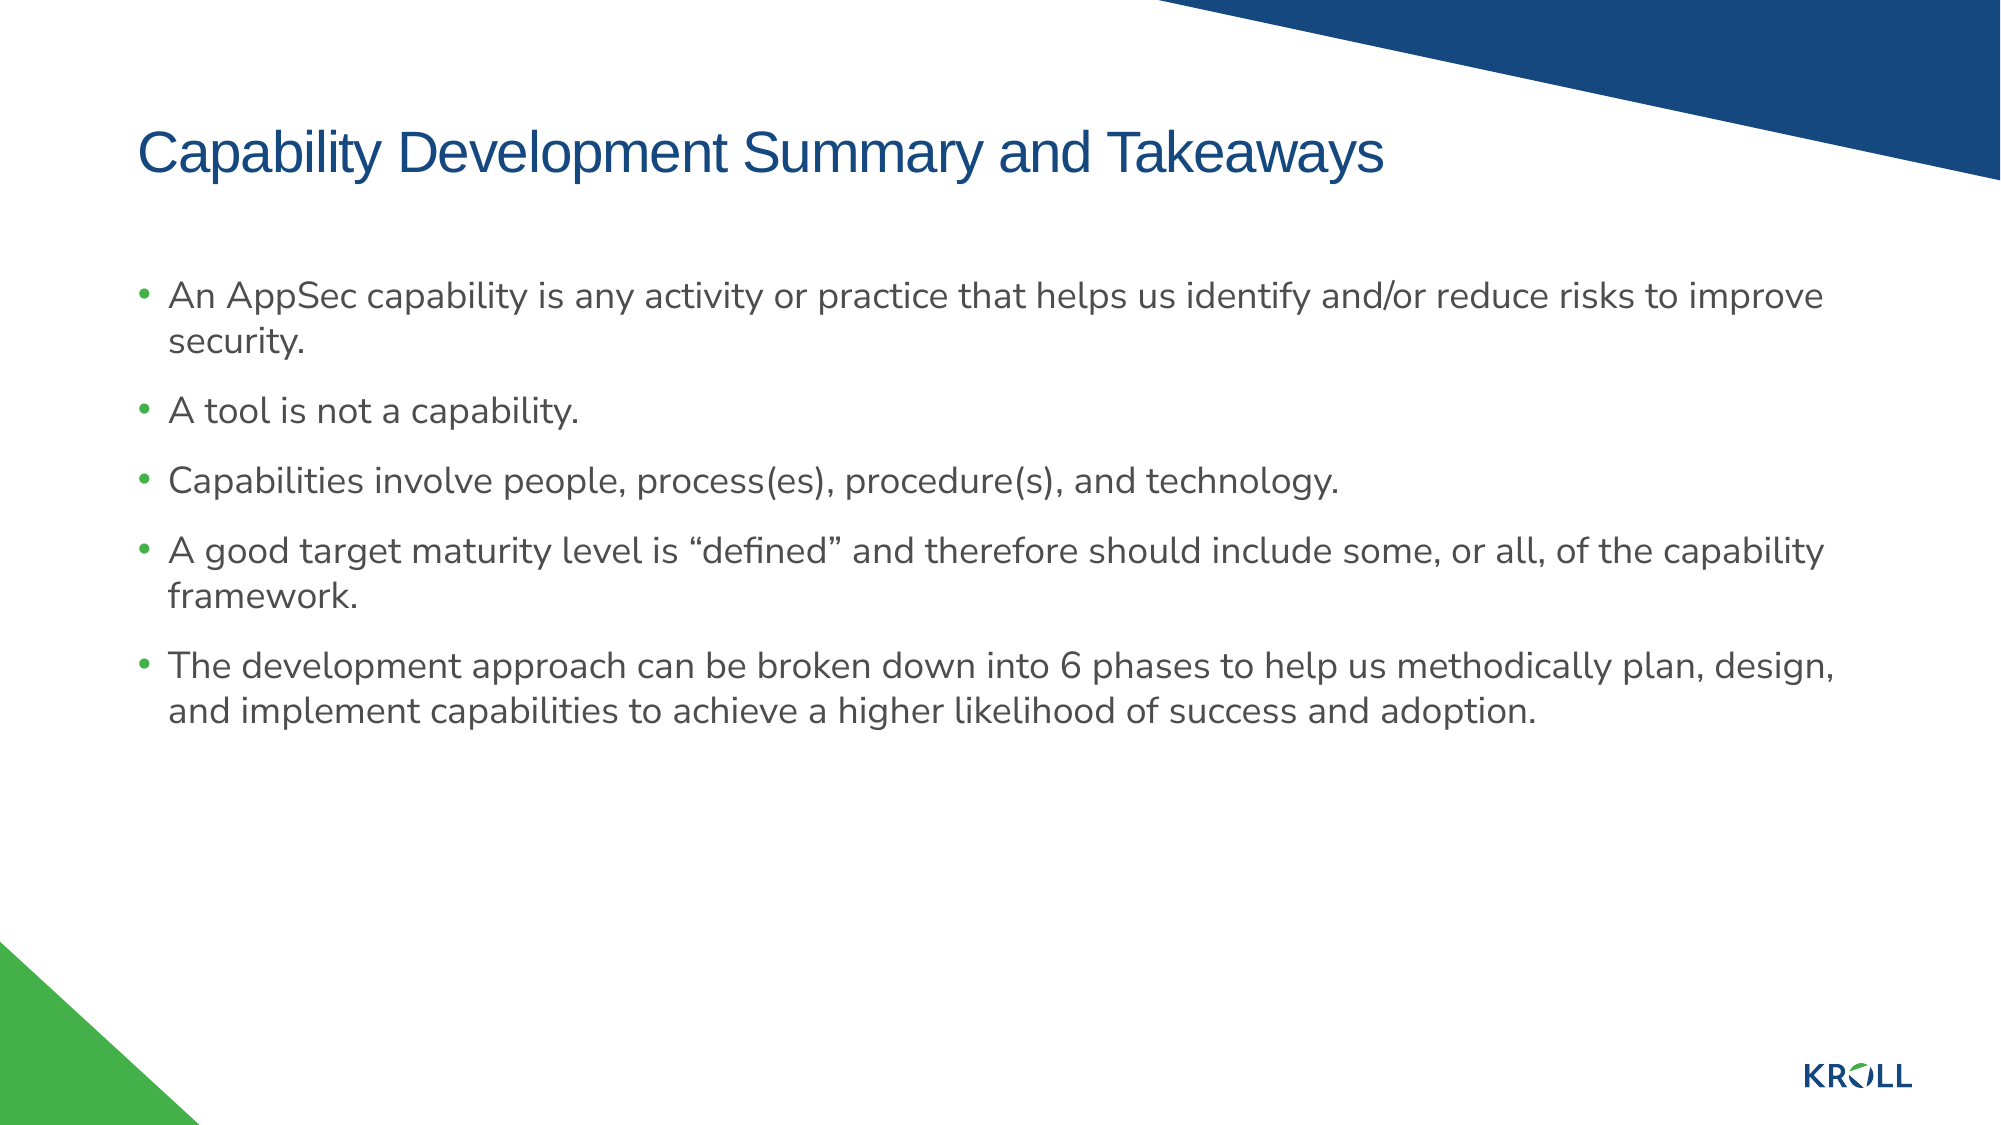

# Capability Development Summary and Takeaways

An AppSec capability is any activity or practice that helps us identify and/or reduce risks to improve security.
A tool is not a capability.
Capabilities involve people, process(es), procedure(s), and technology.
A good target maturity level is “defined” and therefore should include some, or all, of the capability framework.
The development approach can be broken down into 6 phases to help us methodically plan, design, and implement capabilities to achieve a higher likelihood of success and adoption.